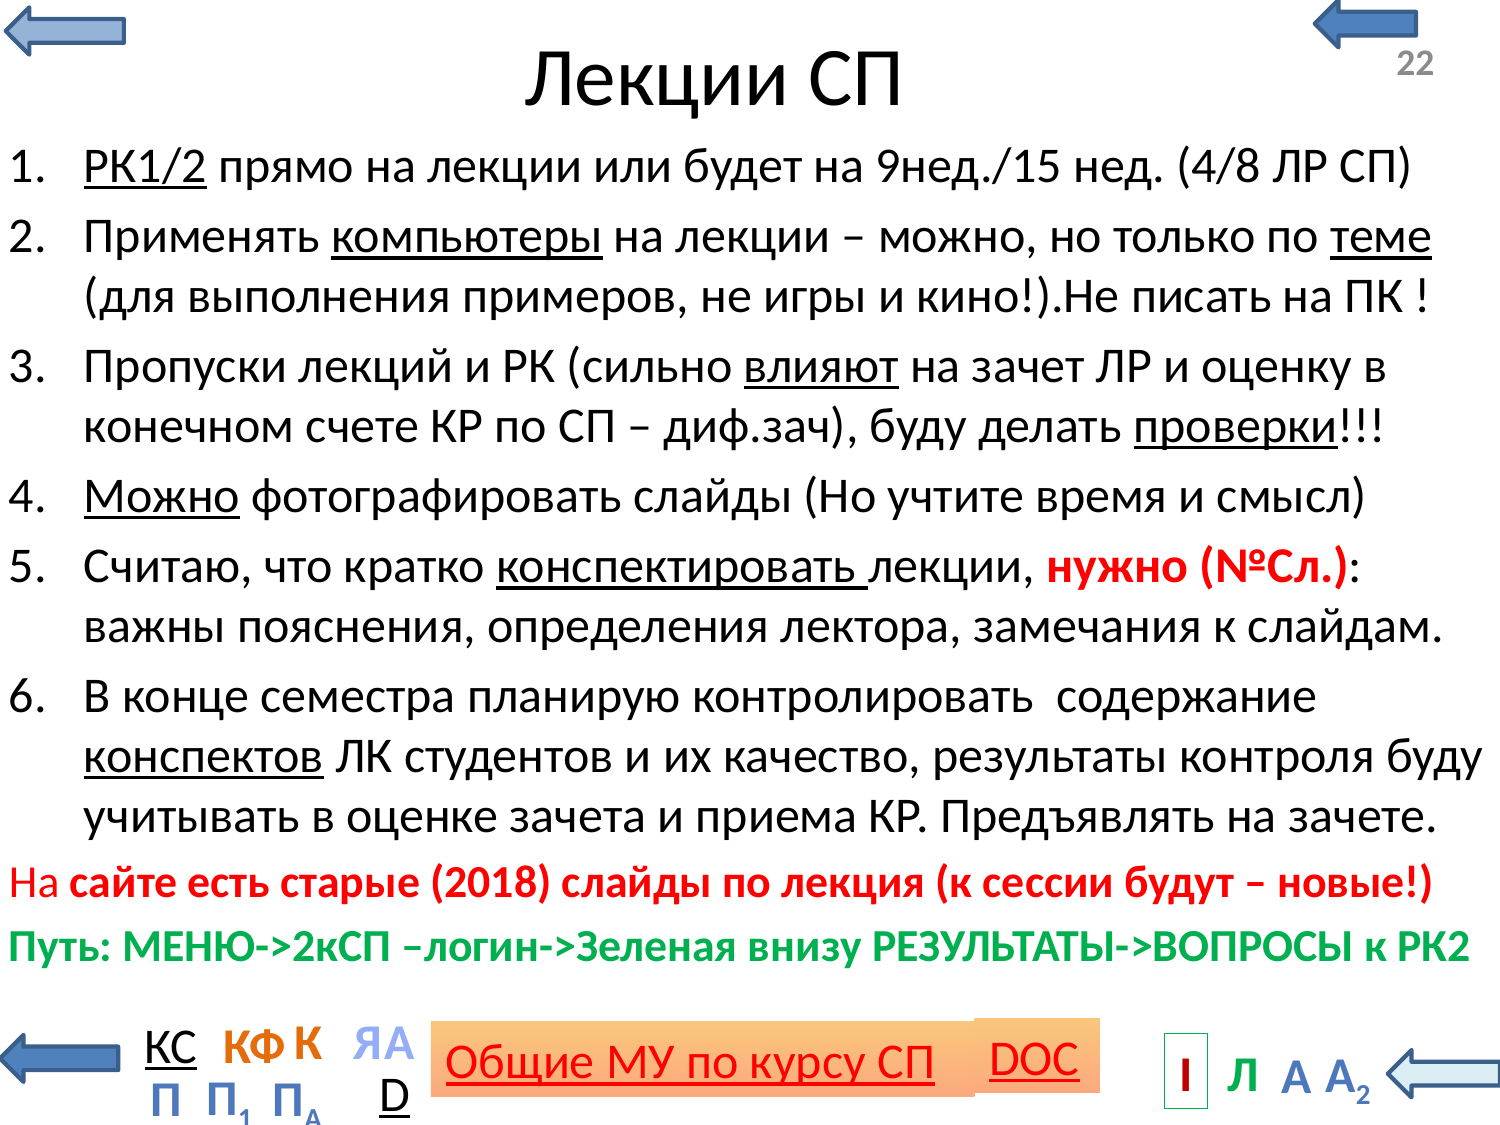

# Лекции СП
РК1/2 прямо на лекции или будет на 9нед./15 нед. (4/8 ЛР СП)
Применять компьютеры на лекции – можно, но только по теме (для выполнения примеров, не игры и кино!).Не писать на ПК !
Пропуски лекций и РК (сильно влияют на зачет ЛР и оценку в конечном счете КР по СП – диф.зач), буду делать проверки!!!
Можно фотографировать слайды (Но учтите время и смысл)
Считаю, что кратко конспектировать лекции, нужно (№Сл.): важны пояснения, определения лектора, замечания к слайдам.
В конце семестра планирую контролировать  содержание конспектов ЛК студентов и их качество, результаты контроля буду учитывать в оценке зачета и приема КР. Предъявлять на зачете.
На сайте есть старые (2018) слайды по лекция (к сессии будут – новые!)
Путь: МЕНЮ->2кСП –логин->Зеленая внизу РЕЗУЛЬТАТЫ->ВОПРОСЫ к РК2